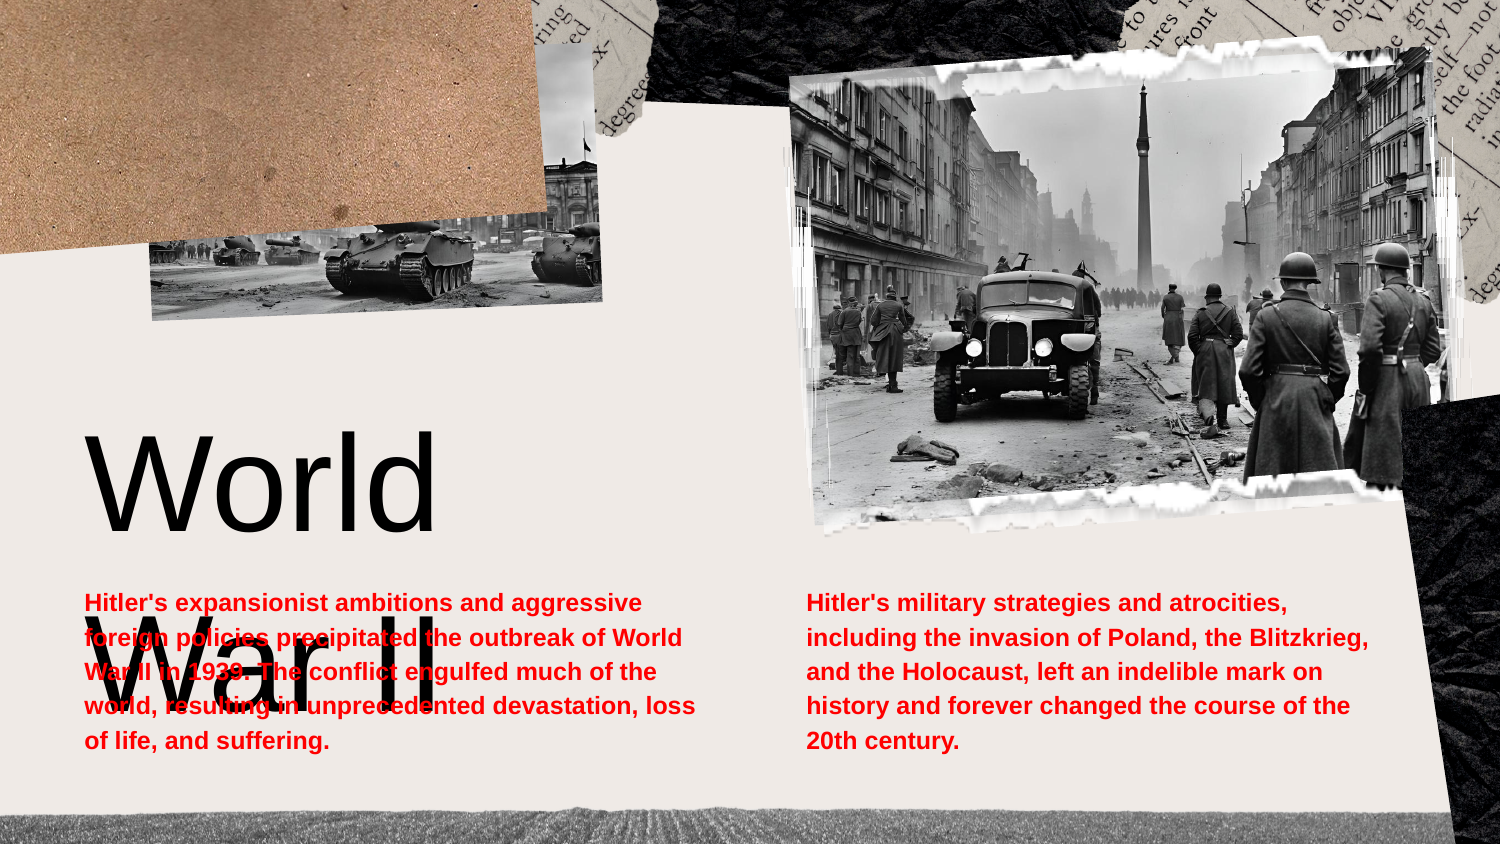

World War II
Hitler's expansionist ambitions and aggressive foreign policies precipitated the outbreak of World War II in 1939. The conflict engulfed much of the world, resulting in unprecedented devastation, loss of life, and suffering.
Hitler's military strategies and atrocities, including the invasion of Poland, the Blitzkrieg, and the Holocaust, left an indelible mark on history and forever changed the course of the 20th century.